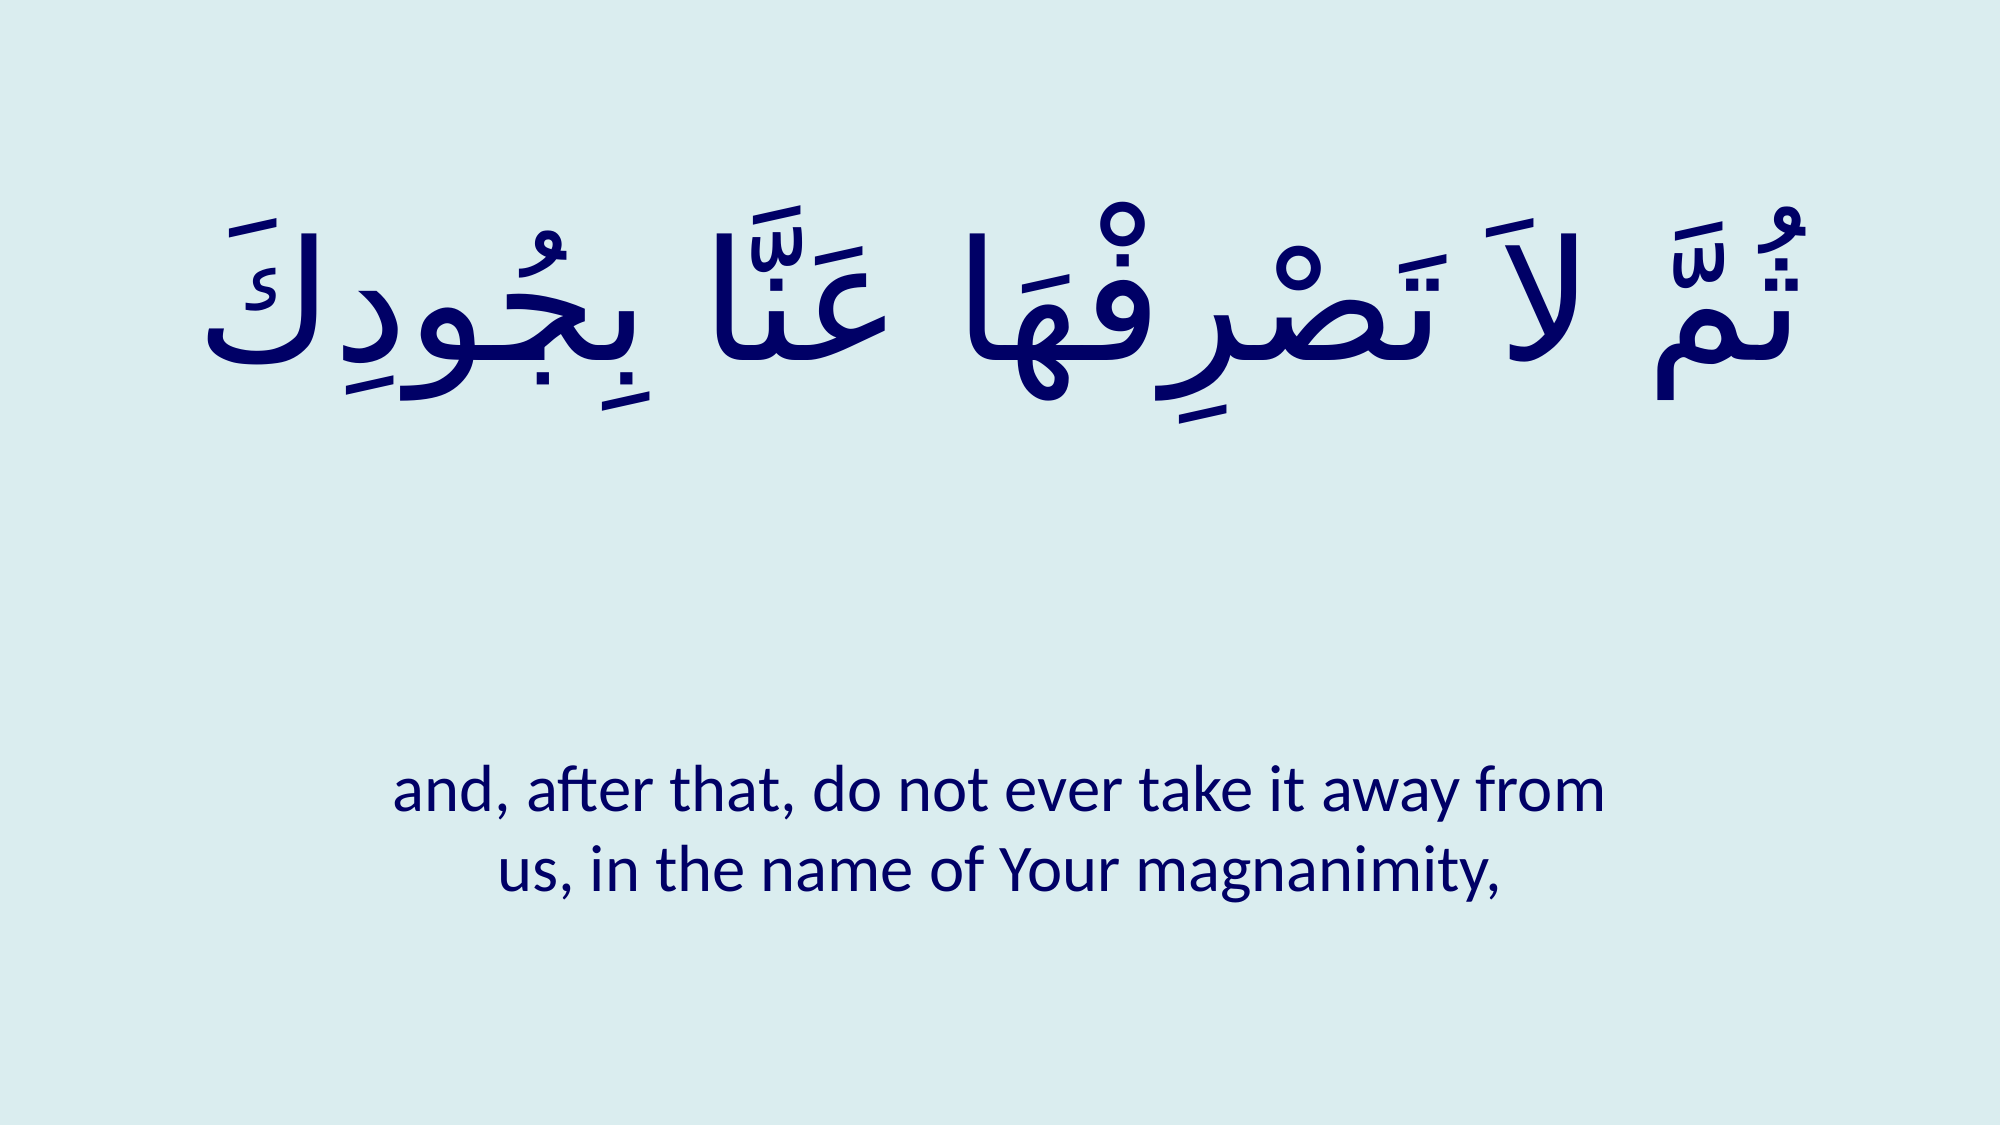

# ثُمَّ لاَ تَصْرِفْهَا عَنَّا بِجُودِكَ
and, after that, do not ever take it away from us, in the name of Your magnanimity,